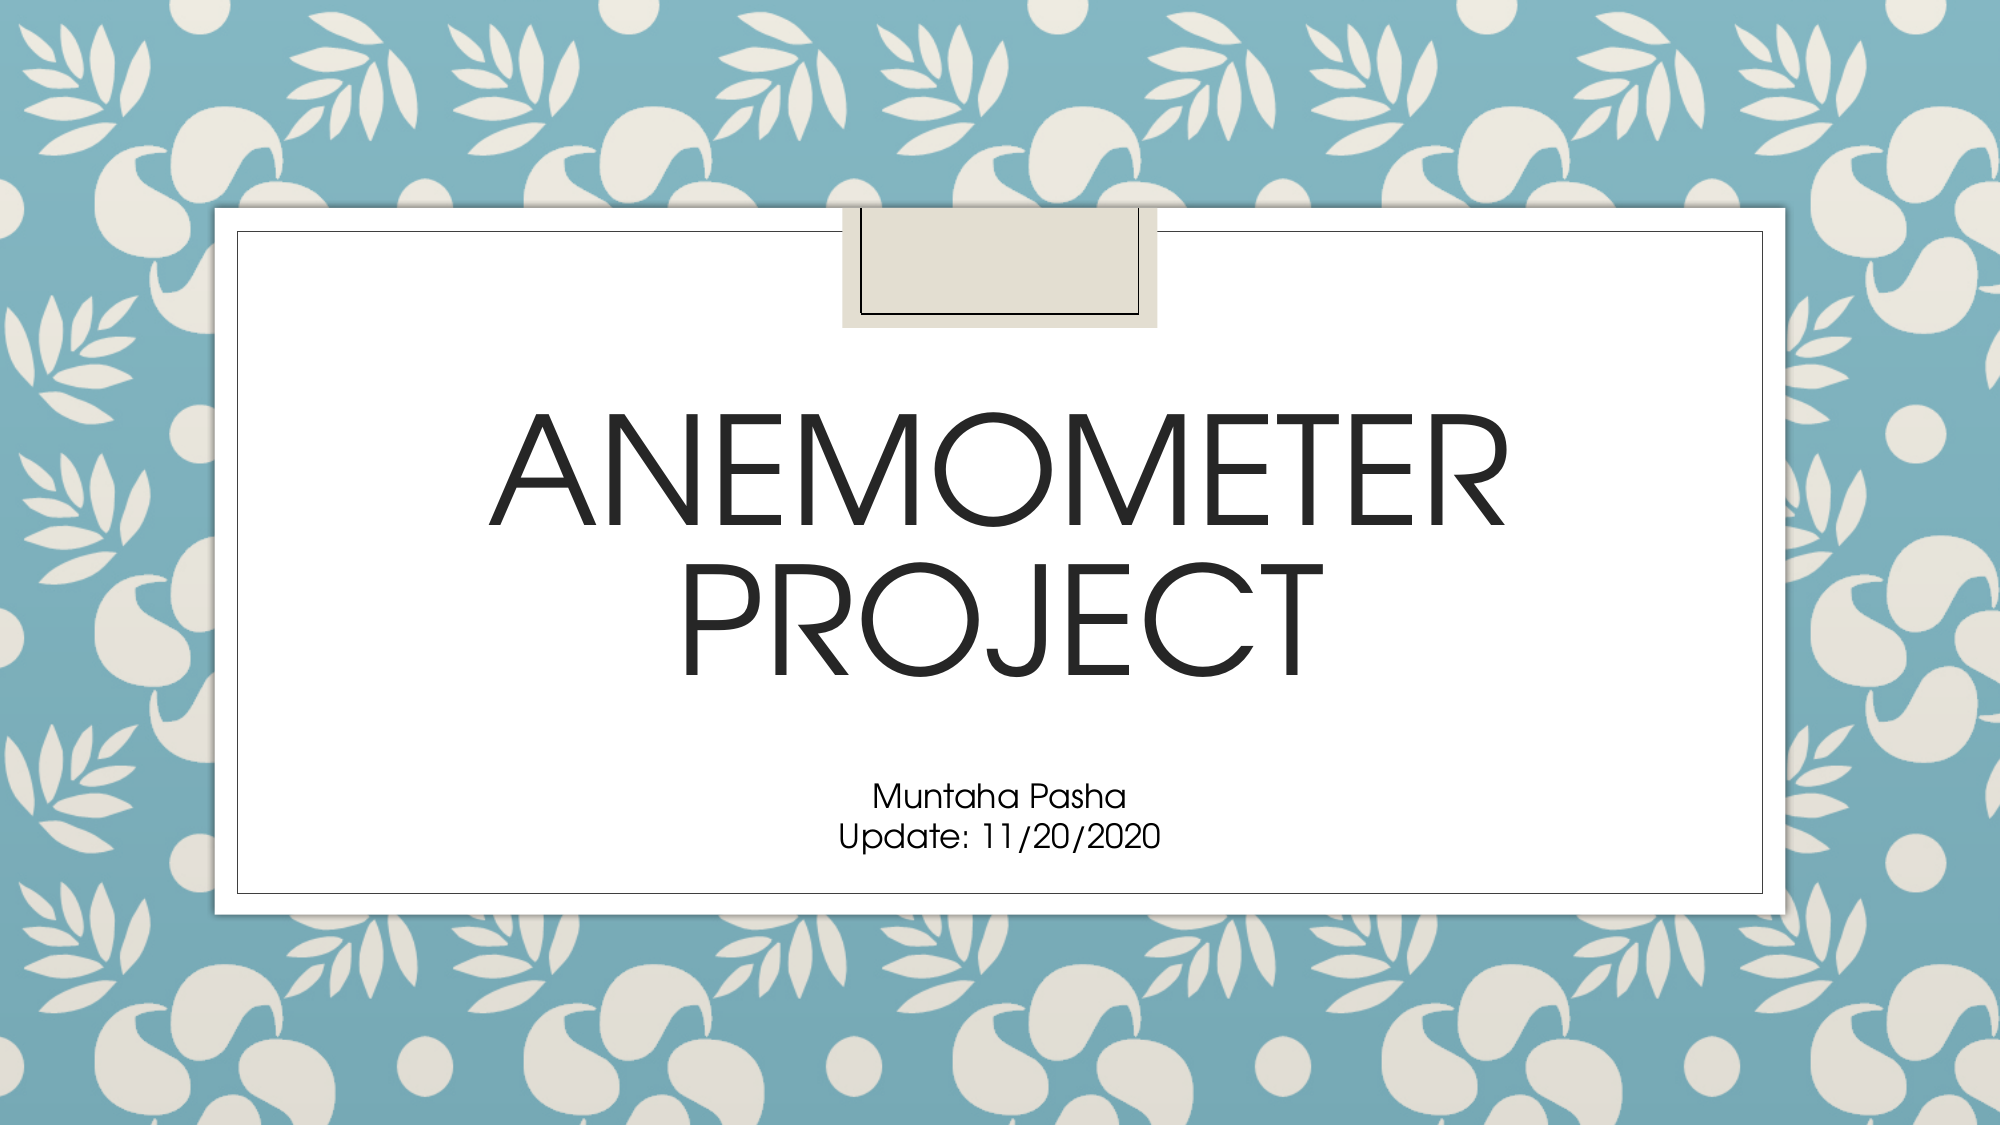

# ANEMOMETER PROJECT
Muntaha Pasha
Update: 11/20/2020